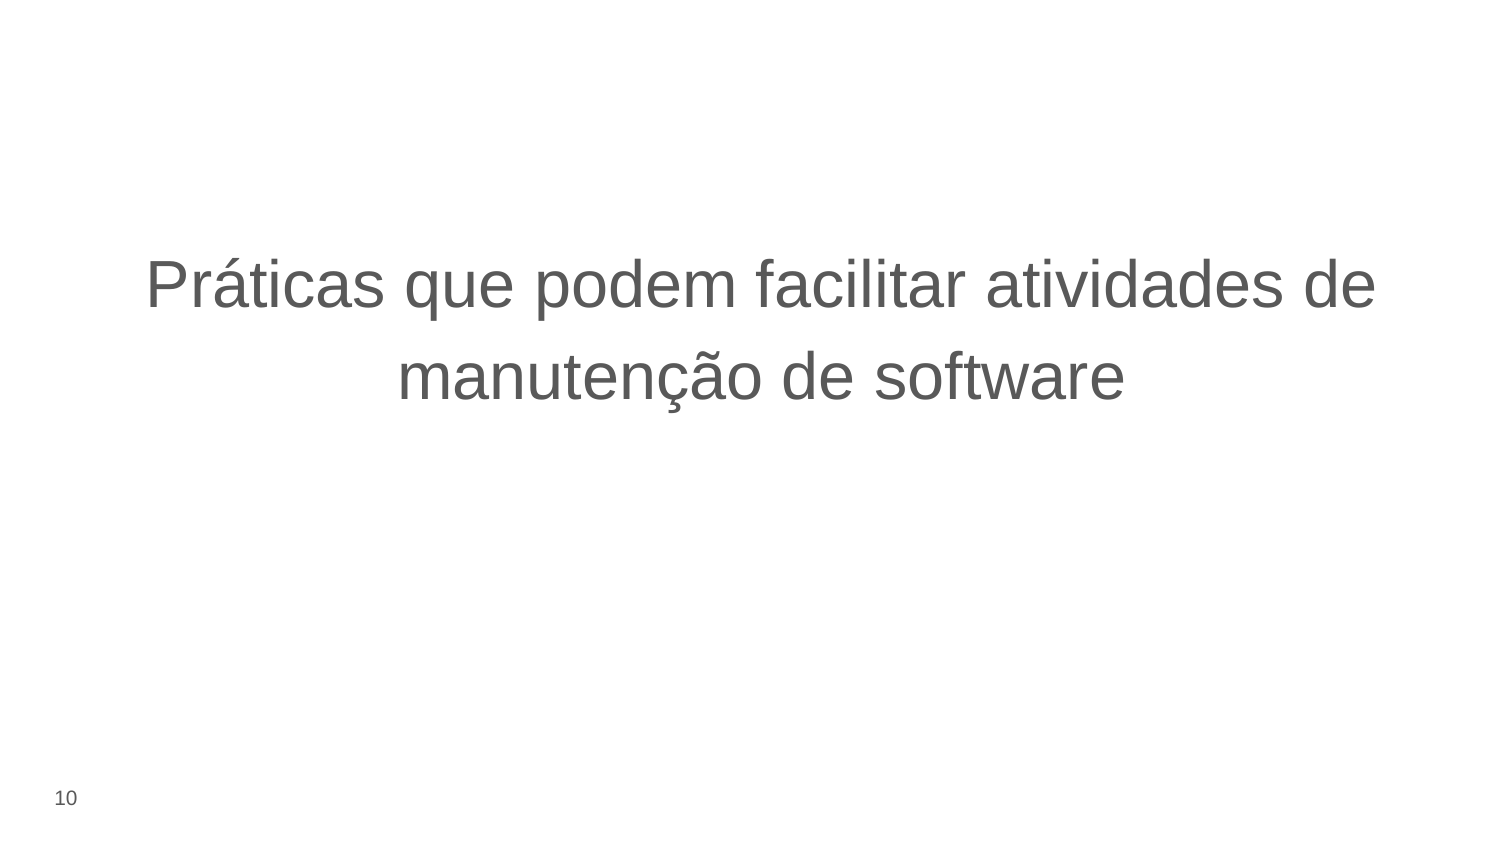

Práticas que podem facilitar atividades de manutenção de software
10